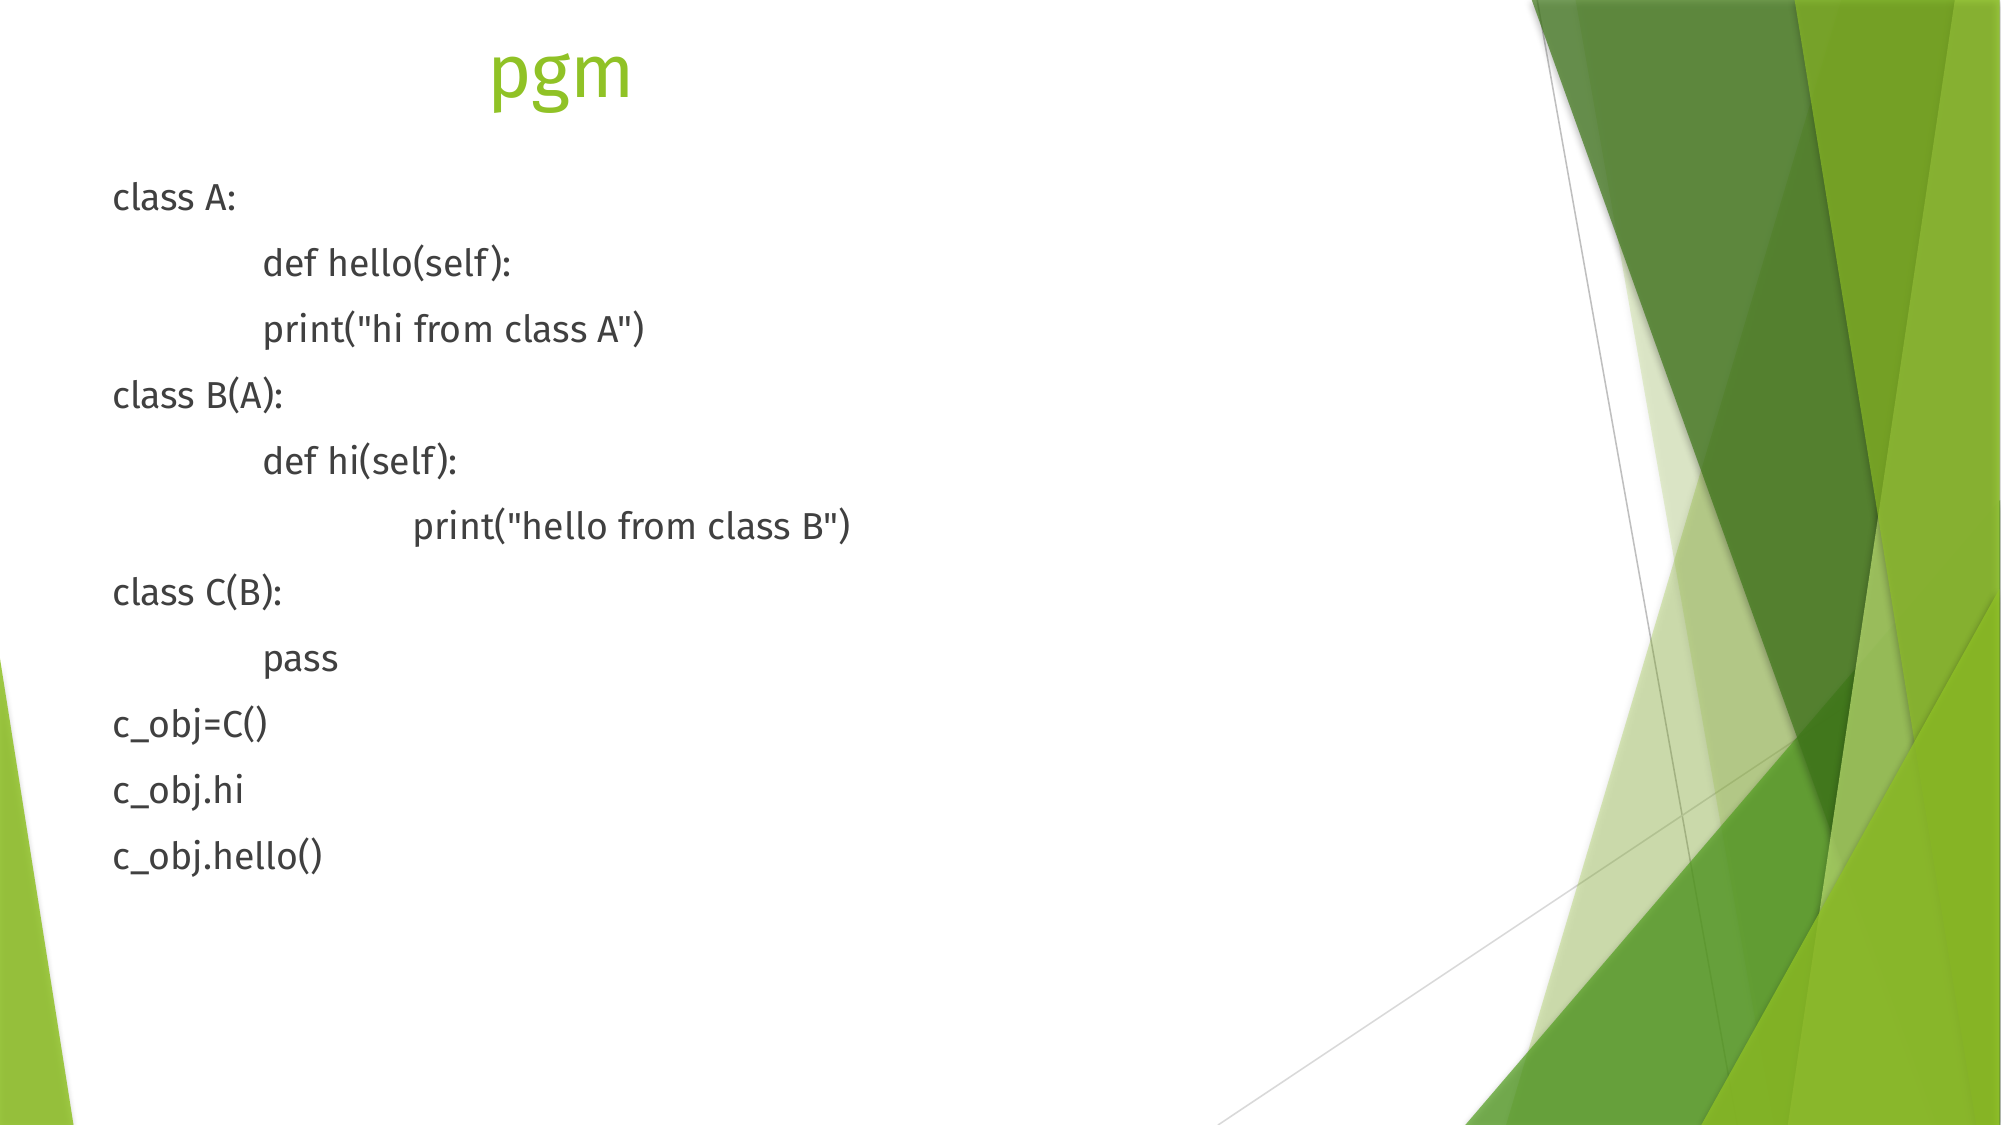

# pgm
class A:
	def hello(self):
        	print("hi from class A")
class B(A):
	def hi(self):
		print("hello from class B")
class C(B):
	pass
c_obj=C()
c_obj.hi
c_obj.hello()